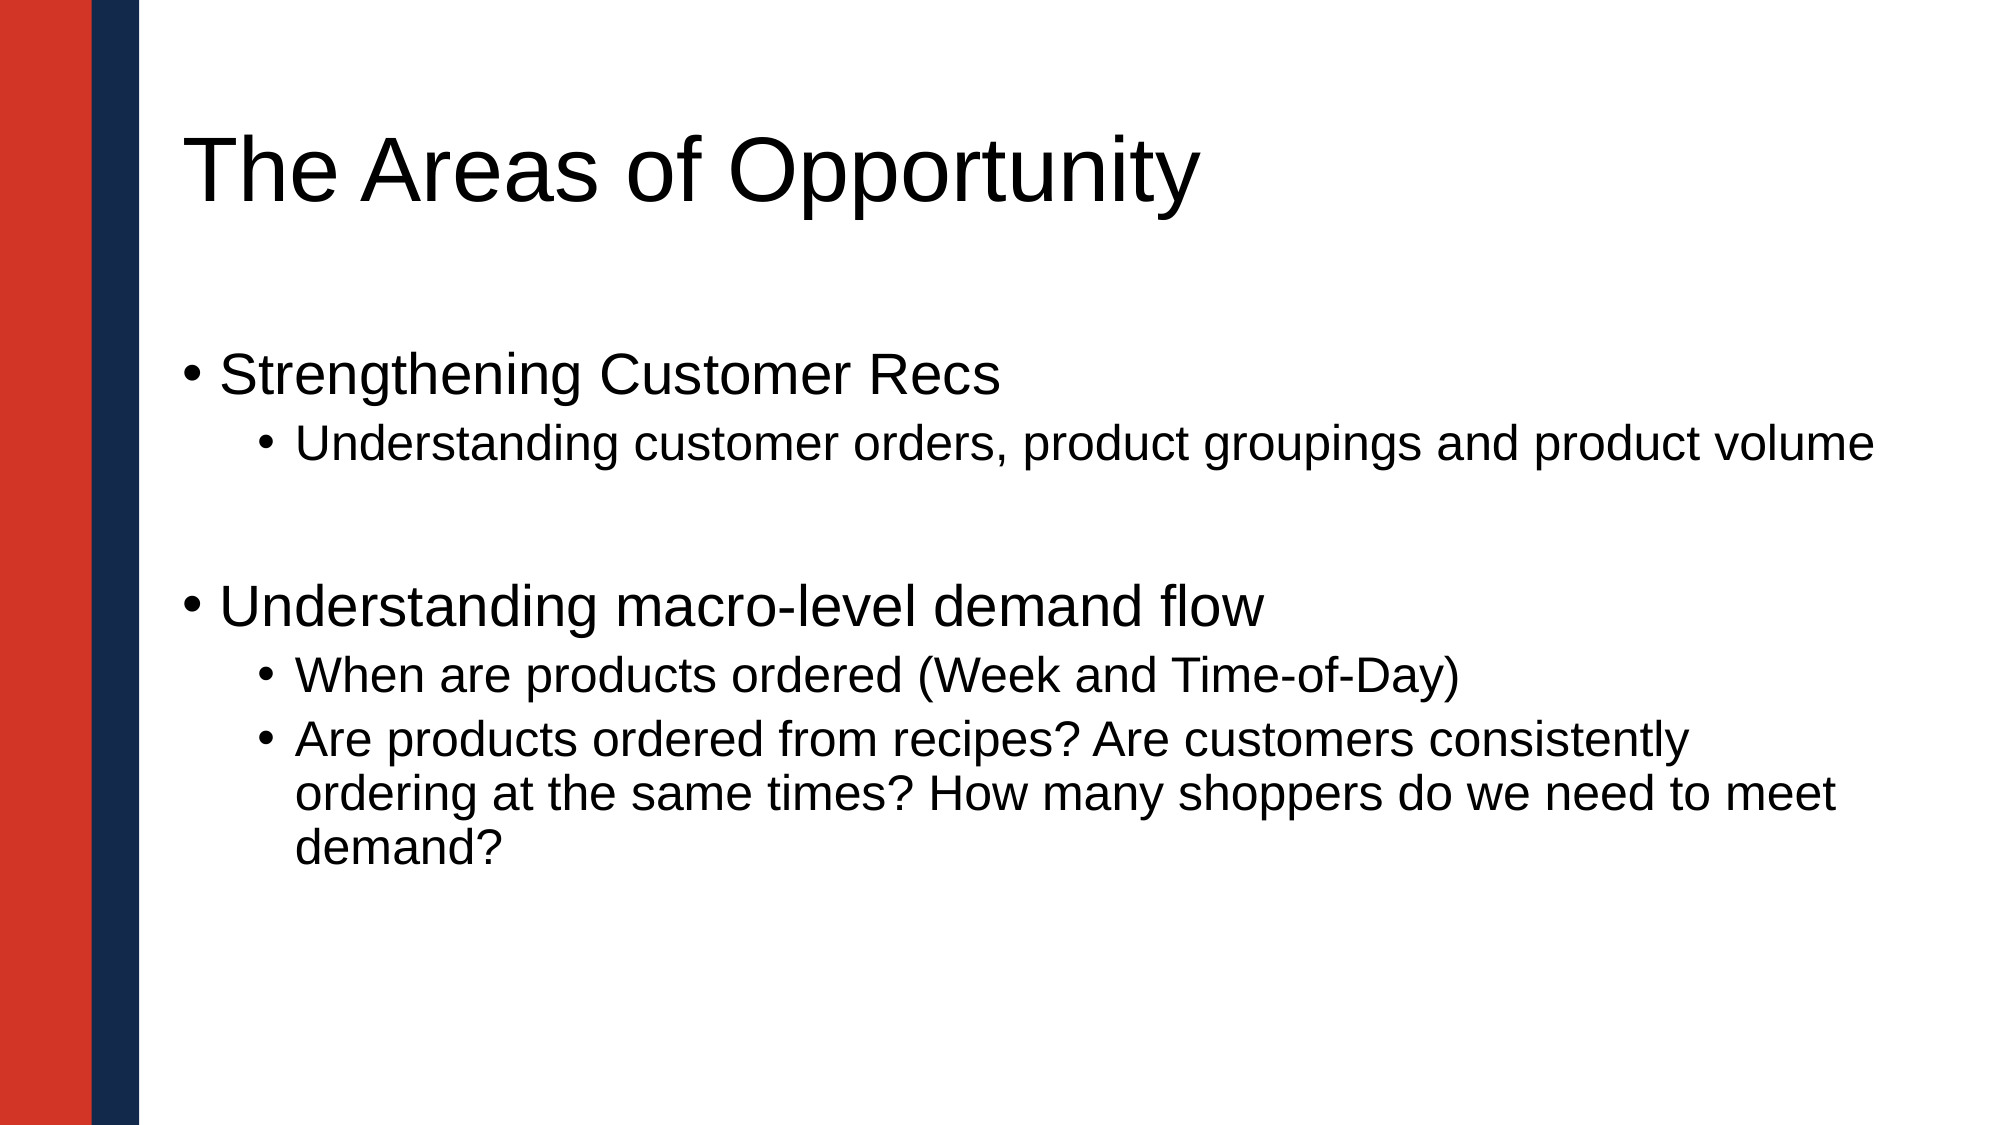

# The Areas of Opportunity
Strengthening Customer Recs
Understanding customer orders, product groupings and product volume

Understanding macro-level demand flow
When are products ordered (Week and Time-of-Day)
Are products ordered from recipes? Are customers consistently ordering at the same times? How many shoppers do we need to meet demand?